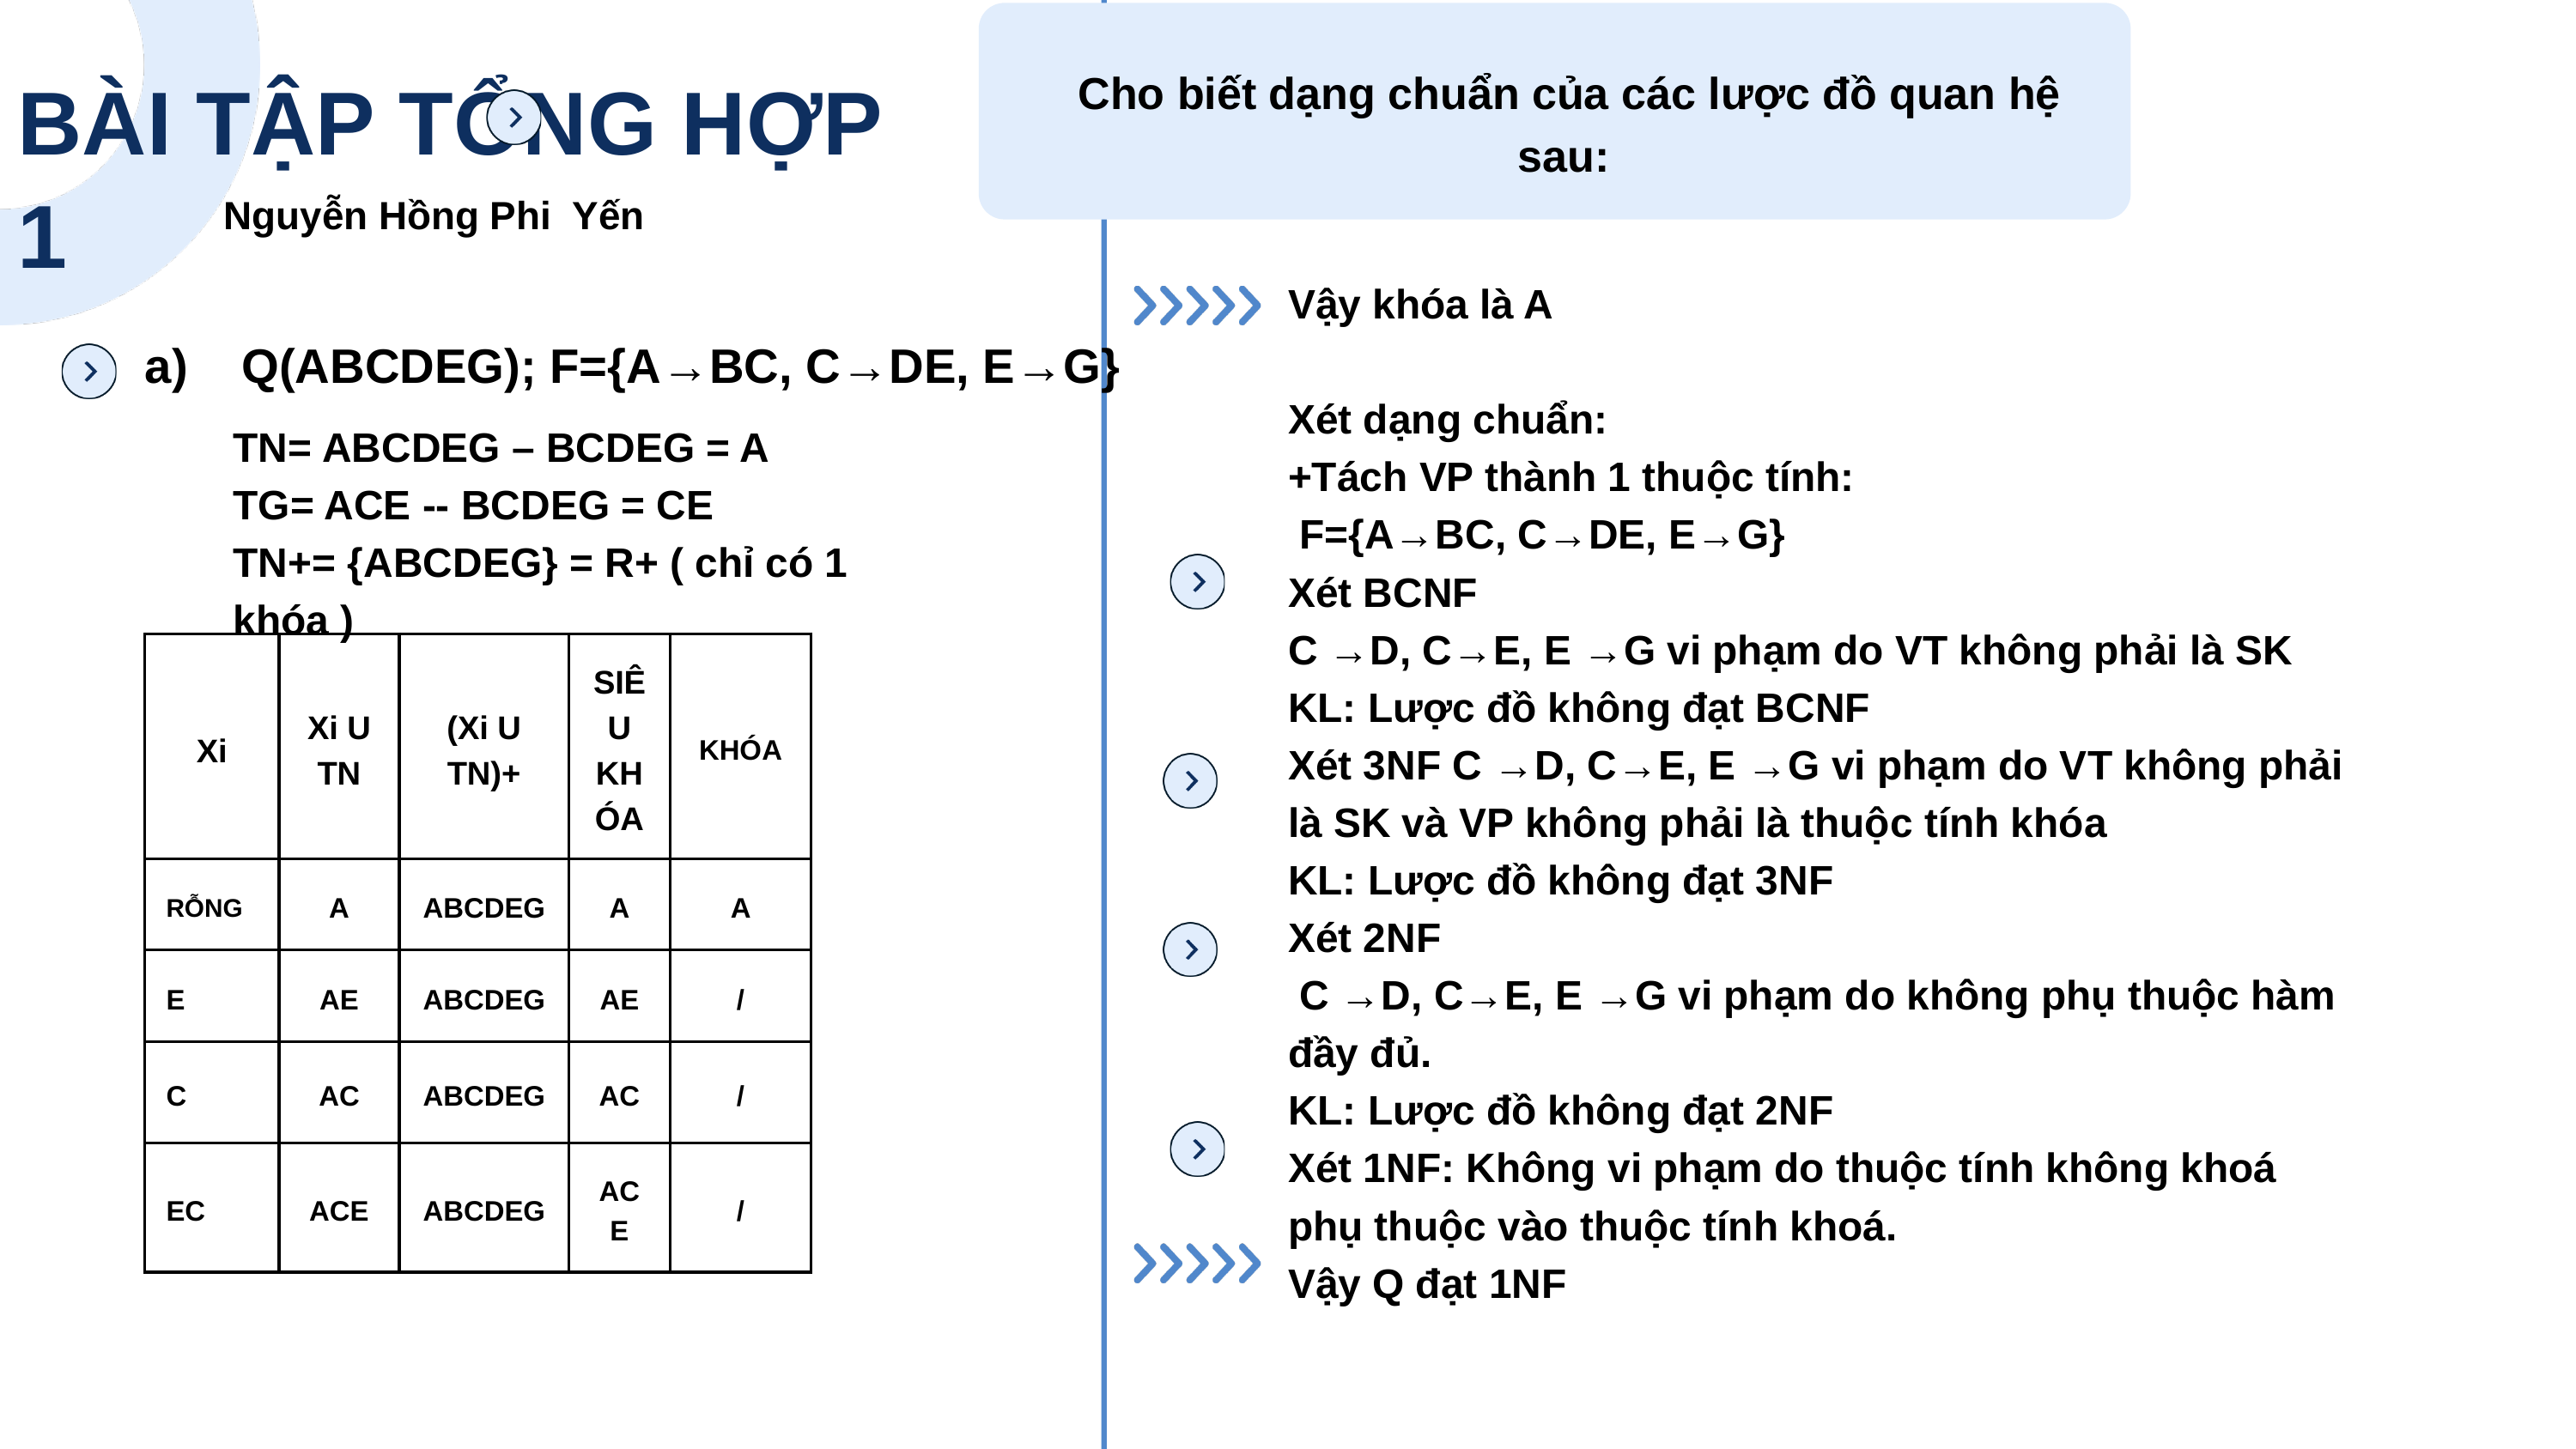

Cho biết dạng chuẩn của các lược đồ quan hệ sau:
BÀI TẬP TỔNG HỢP 1

Nguyễn Hồng Phi  Yến
Vậy khóa là A

Xét dạng chuẩn:
+Tách VP thành 1 thuộc tính:
 F={A→BC, C→DE, E→G}
Xét BCNF
C →D, C→E, E →G vi phạm do VT không phải là SK
KL: Lược đồ không đạt BCNF
Xét 3NF C →D, C→E, E →G vi phạm do VT không phải là SK và VP không phải là thuộc tính khóa
KL: Lược đồ không đạt 3NF
Xét 2NF
 C →D, C→E, E →G vi phạm do không phụ thuộc hàm đầy đủ.
KL: Lược đồ không đạt 2NF
Xét 1NF: Không vi phạm do thuộc tính không khoá phụ thuộc vào thuộc tính khoá.
Vậy Q đạt 1NF

a)    Q(ABCDEG); F={A→BC, C→DE, E→G}

TN= ABCDEG – BCDEG = A
TG= ACE -- BCDEG = CE
TN+= {ABCDEG} = R+ ( chỉ có 1 khóa )
Sea Level Rise

Sea Level Rise
| Xi | Xi U TN | (Xi U TN)+ | SIÊU KHÓA | KHÓA |
| --- | --- | --- | --- | --- |
| RỖNG | A | ABCDEG | A | A |
| E | AE | ABCDEG | AE | / |
| C | AC | ABCDEG | AC | / |
| EC | ACE | ABCDEG | ACE | / |